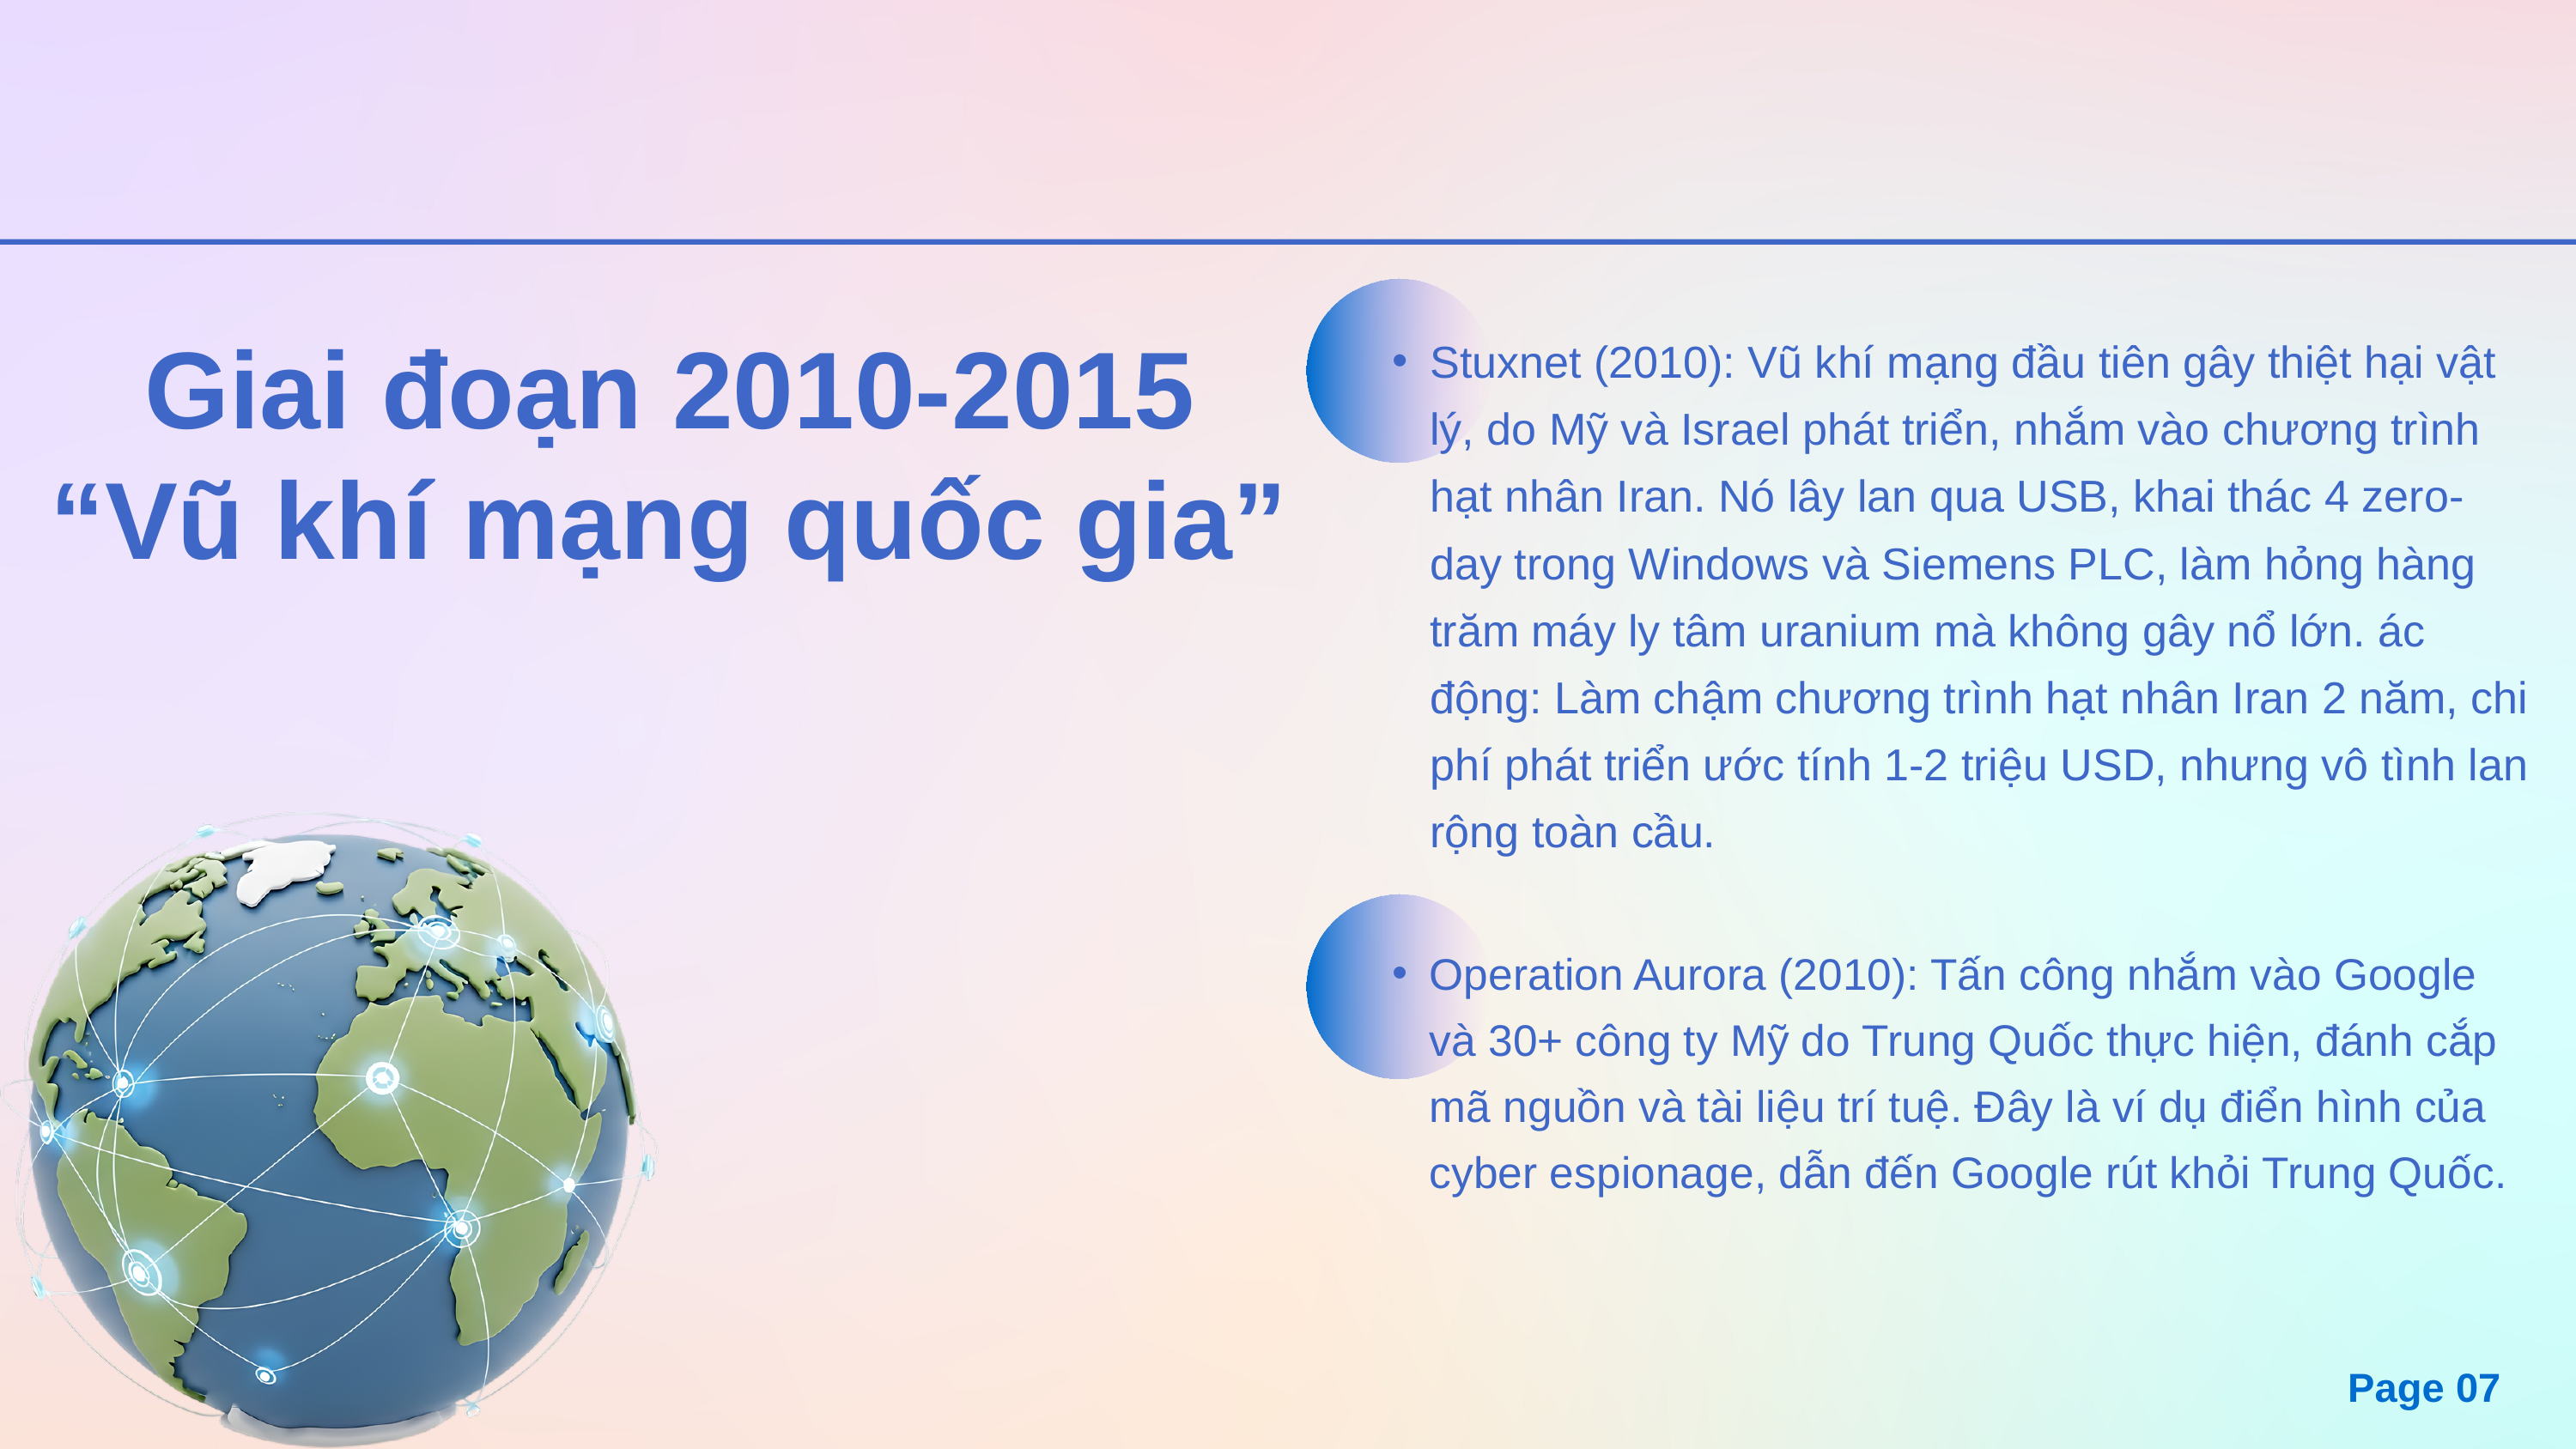

Stuxnet (2010): Vũ khí mạng đầu tiên gây thiệt hại vật lý, do Mỹ và Israel phát triển, nhắm vào chương trình hạt nhân Iran. Nó lây lan qua USB, khai thác 4 zero-day trong Windows và Siemens PLC, làm hỏng hàng trăm máy ly tâm uranium mà không gây nổ lớn. ác động: Làm chậm chương trình hạt nhân Iran 2 năm, chi phí phát triển ước tính 1-2 triệu USD, nhưng vô tình lan rộng toàn cầu.

Giai đoạn 2010-2015
“Vũ khí mạng quốc gia”

Operation Aurora (2010): Tấn công nhắm vào Google và 30+ công ty Mỹ do Trung Quốc thực hiện, đánh cắp mã nguồn và tài liệu trí tuệ. Đây là ví dụ điển hình của cyber espionage, dẫn đến Google rút khỏi Trung Quốc.

Page 07